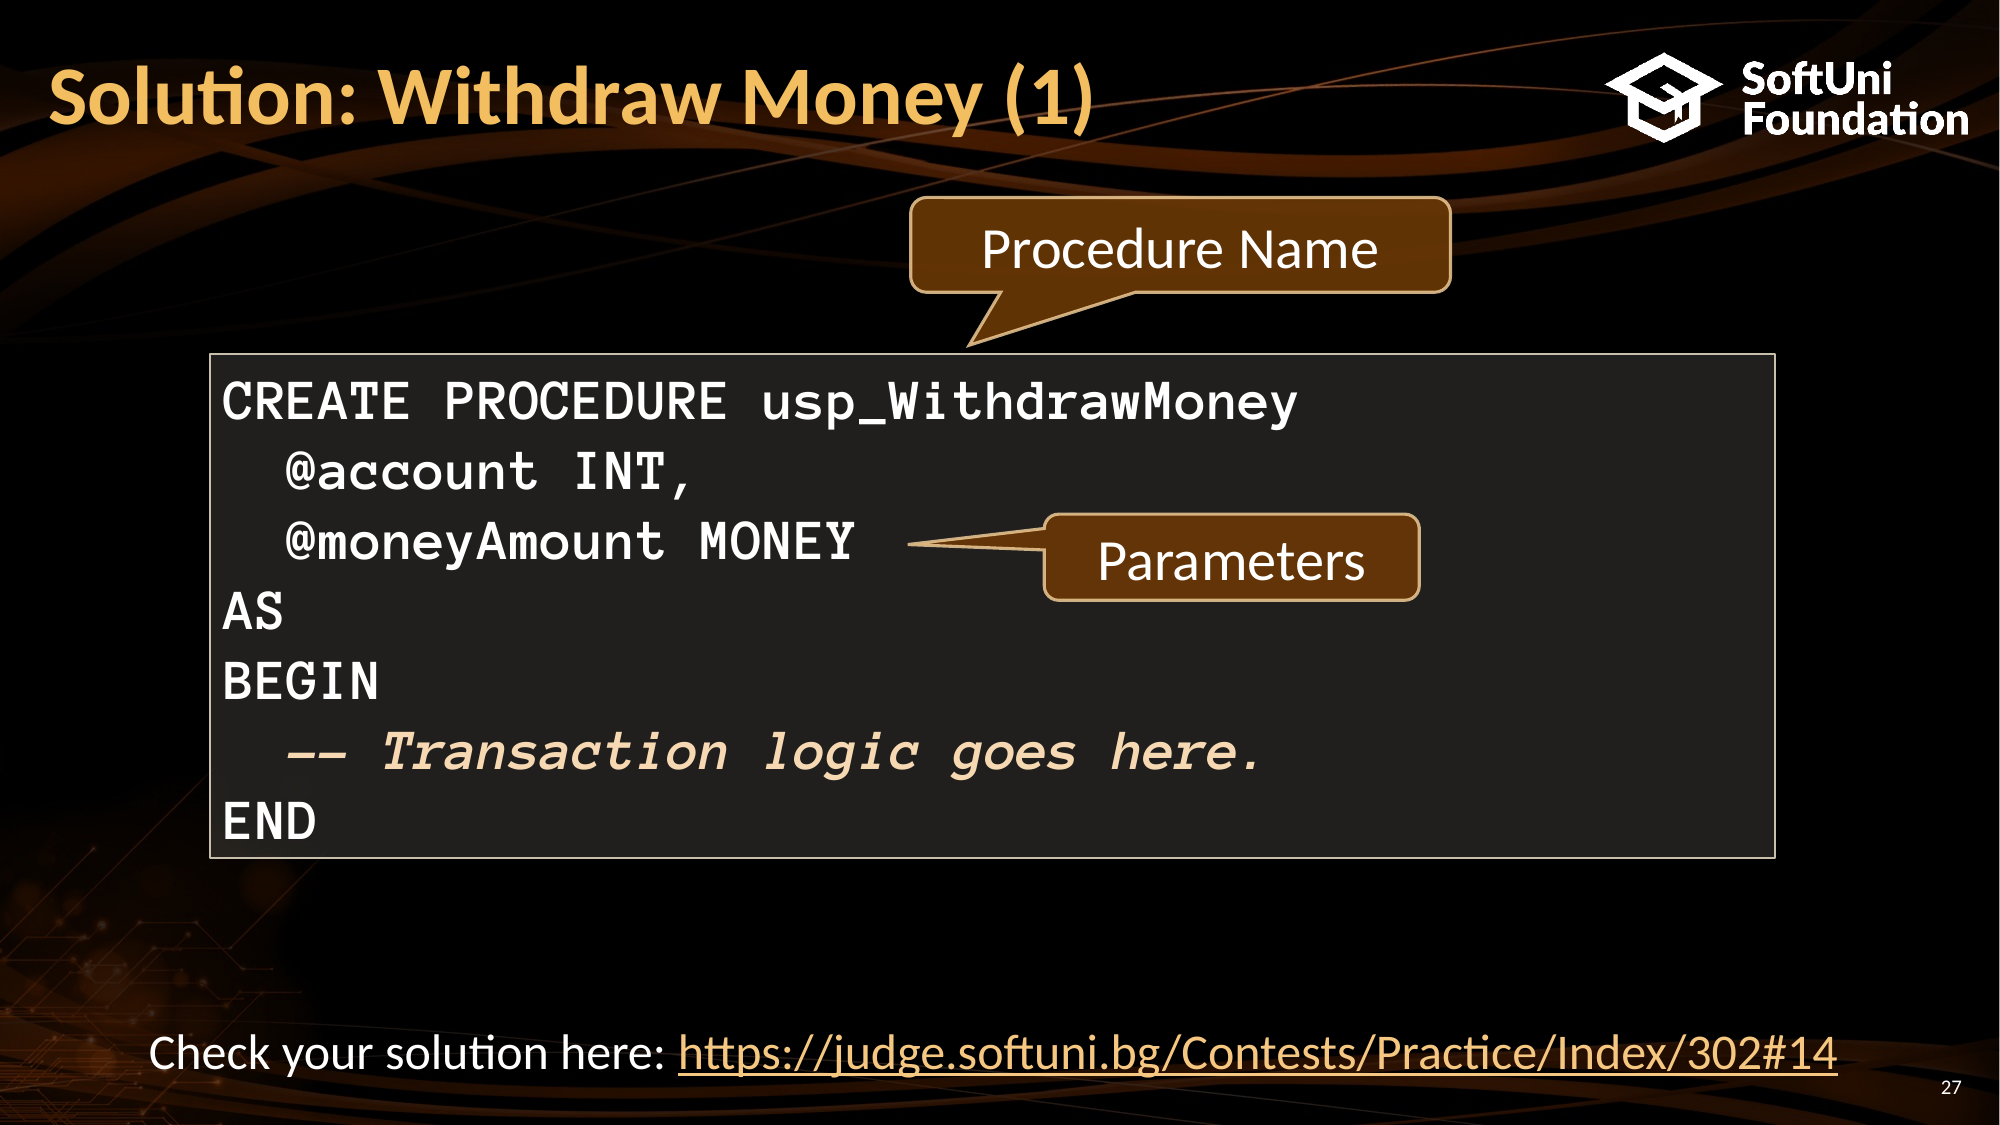

# Solution: Withdraw Money (1)
Procedure Name
CREATE PROCEDURE usp_WithdrawMoney
  @account INT,
  @moneyAmount MONEY
AS
BEGIN
  -- Transaction logic goes here.
END
Parameters
Check your solution here: https://judge.softuni.bg/Contests/Practice/Index/302#14
27